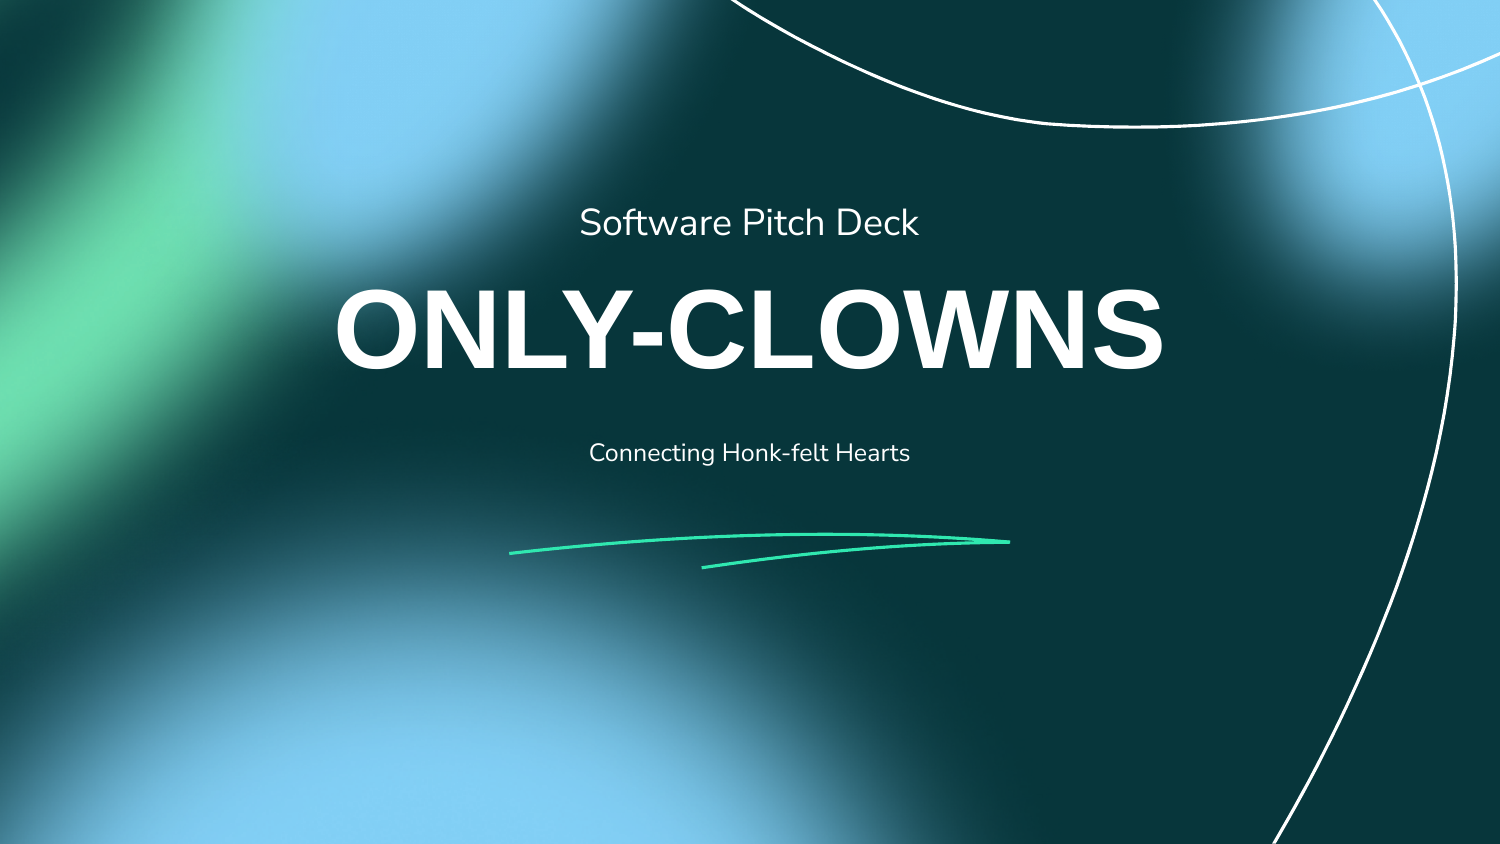

Software Pitch Deck
# ONLY-CLOWNS
Connecting Honk-felt Hearts